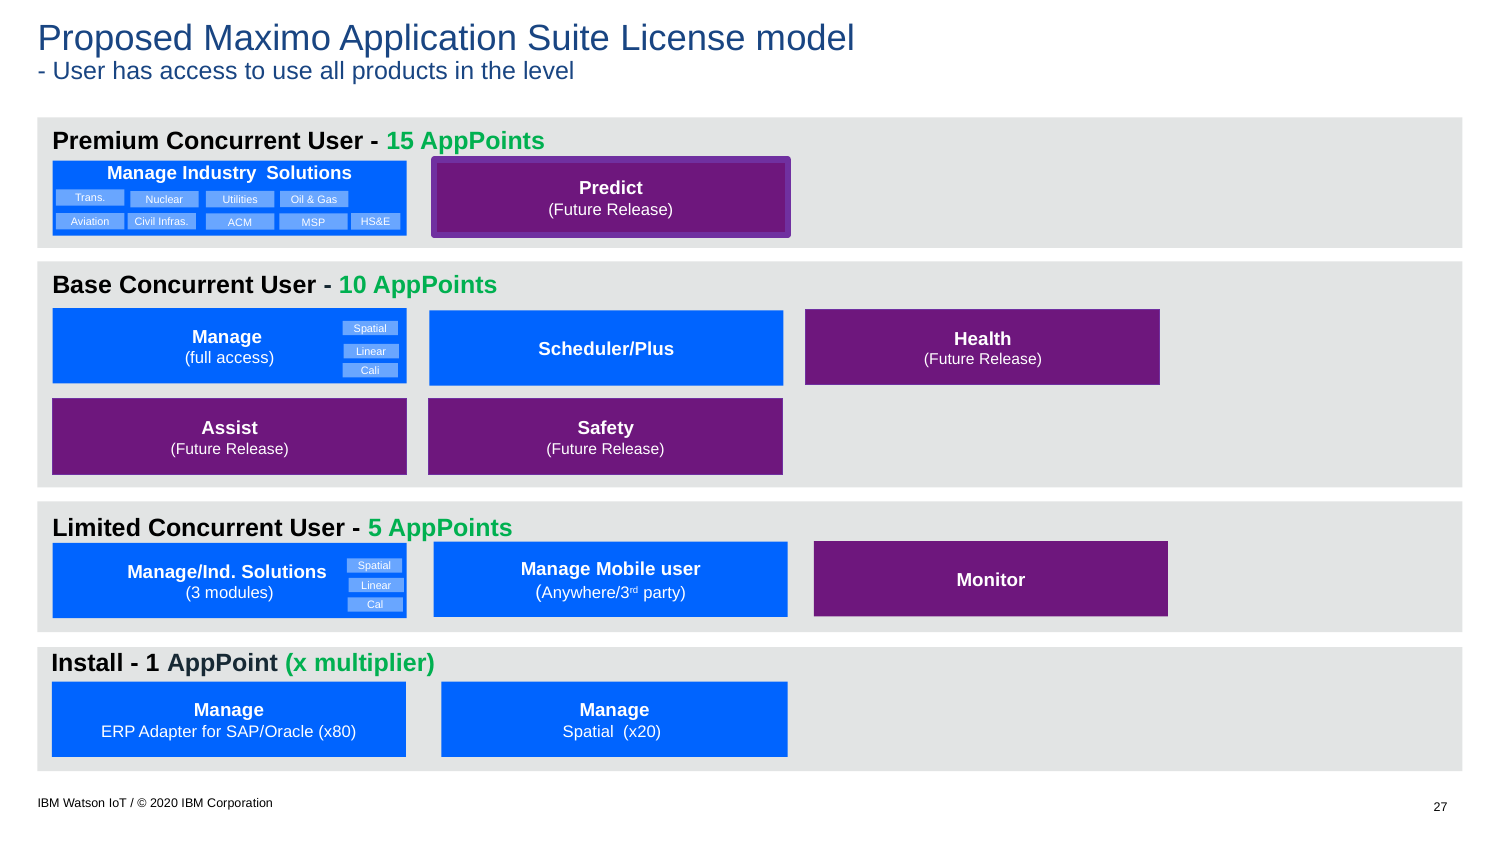

Proposed Maximo Application Suite License model
- User has access to use all products in the level

Premium Concurrent User - 15 AppPoints
Predict
(Future Release)
Manage Industry  Solutions
Trans.
Oil & Gas
Utilities
Nuclear
Aviation
Civil Infras.
HS&E
MSP
ACM
Base Concurrent User - 10 AppPoints

Manage
(full access)
Health
(Future Release)
Scheduler/Plus
Spatial
Linear
Cali
Safety
(Future Release)
Assist
(Future Release)

Limited Concurrent User - 5 AppPoints
Monitor
Manage Mobile user
(Anywhere/3rd party)
Manage/Ind. Solutions
(3 modules)
Spatial
Linear
Cal
Install - 1 AppPoint (x multiplier)

Manage
Spatial  (x20)
Manage
ERP Adapter for SAP/Oracle (x80)
IBM Watson IoT / © 2020 IBM Corporation
27